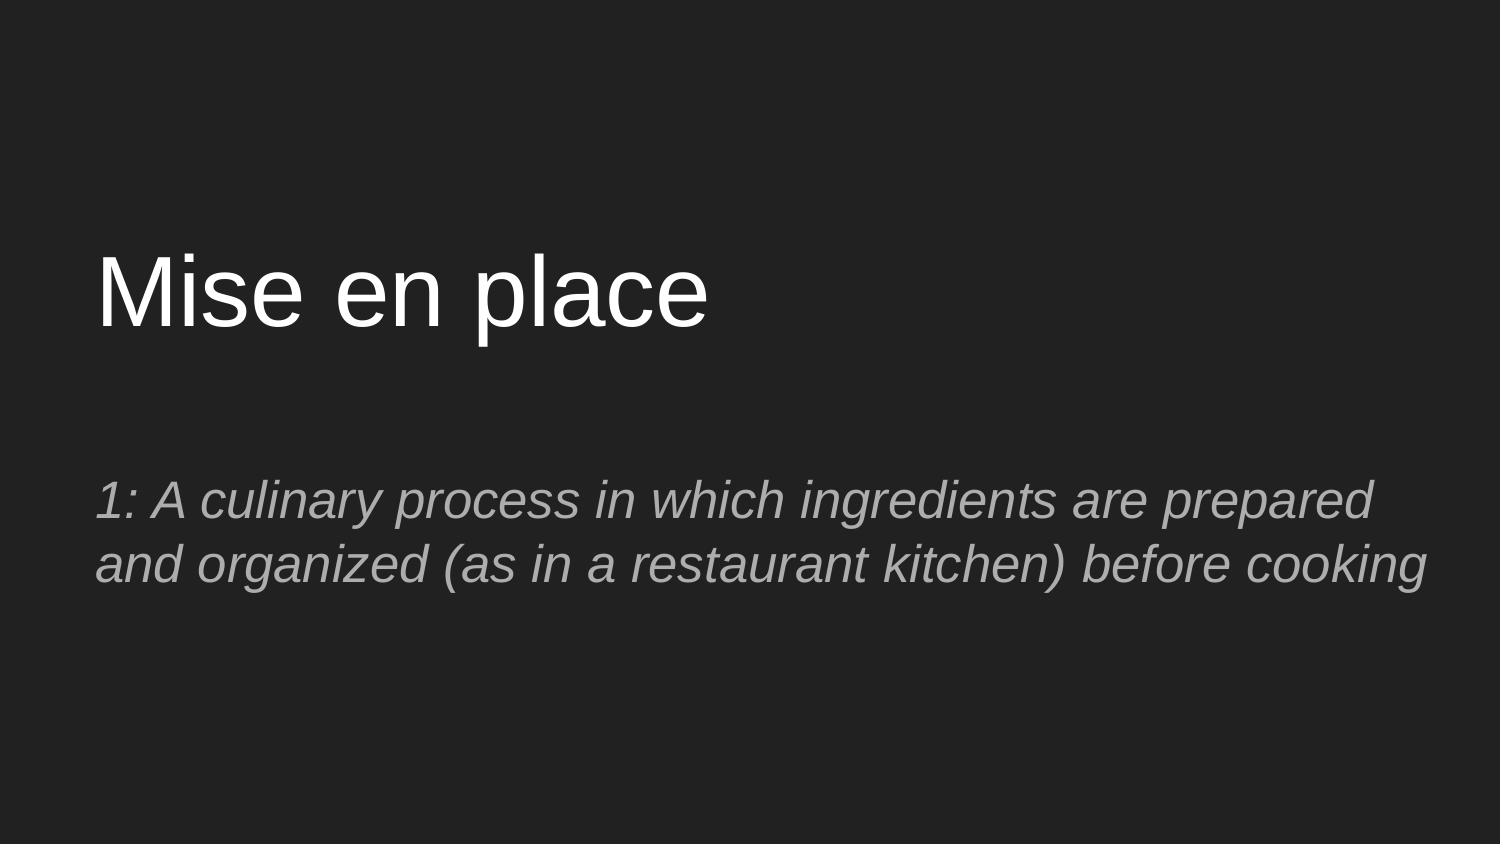

# Mise en place

1: A culinary process in which ingredients are prepared and organized (as in a restaurant kitchen) before cooking